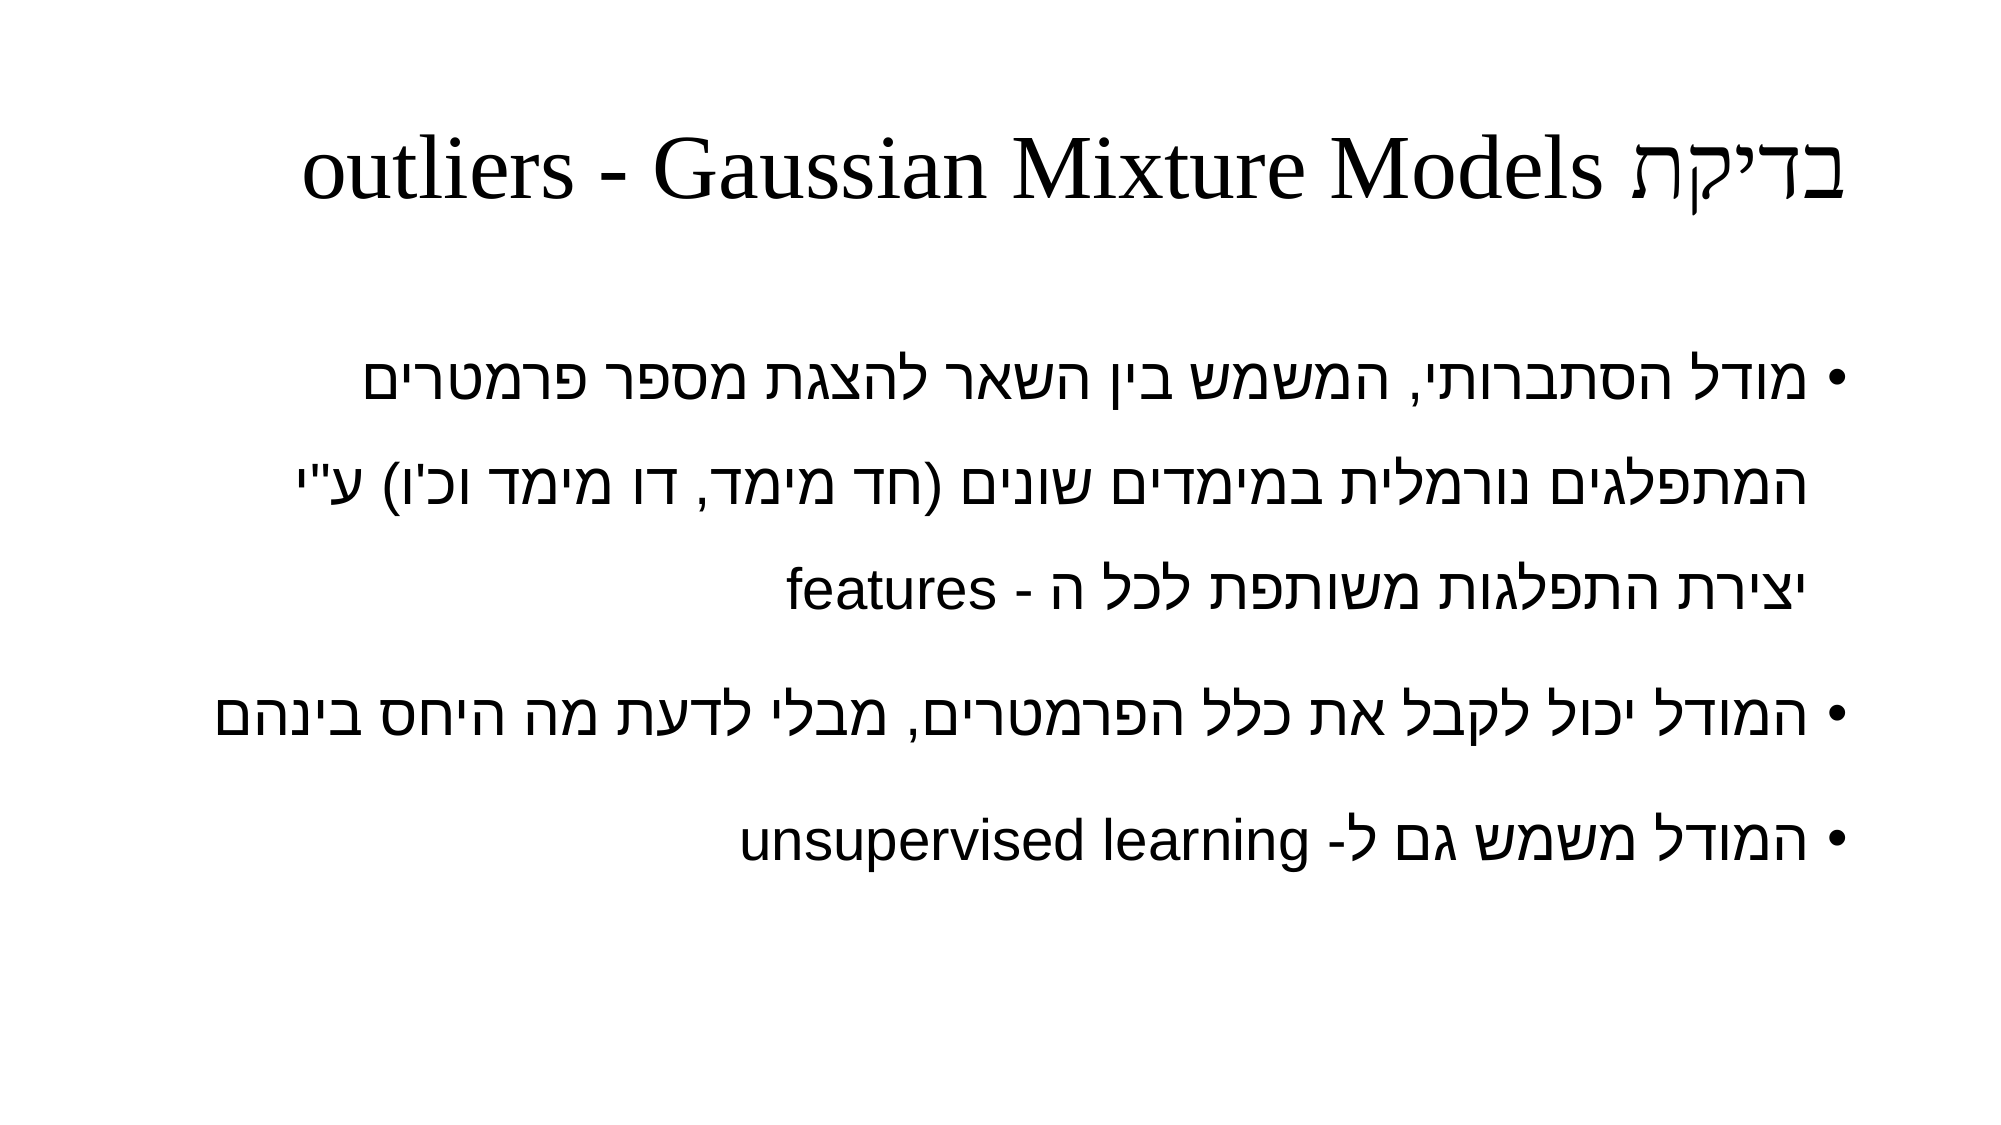

# בדיקת outliers - Gaussian Mixture Models
מודל הסתברותי, המשמש בין השאר להצגת מספר פרמטרים המתפלגים נורמלית במימדים שונים (חד מימד, דו מימד וכ'ו) ע"י יצירת התפלגות משותפת לכל ה - features
המודל יכול לקבל את כלל הפרמטרים, מבלי לדעת מה היחס בינהם
המודל משמש גם ל- unsupervised learning